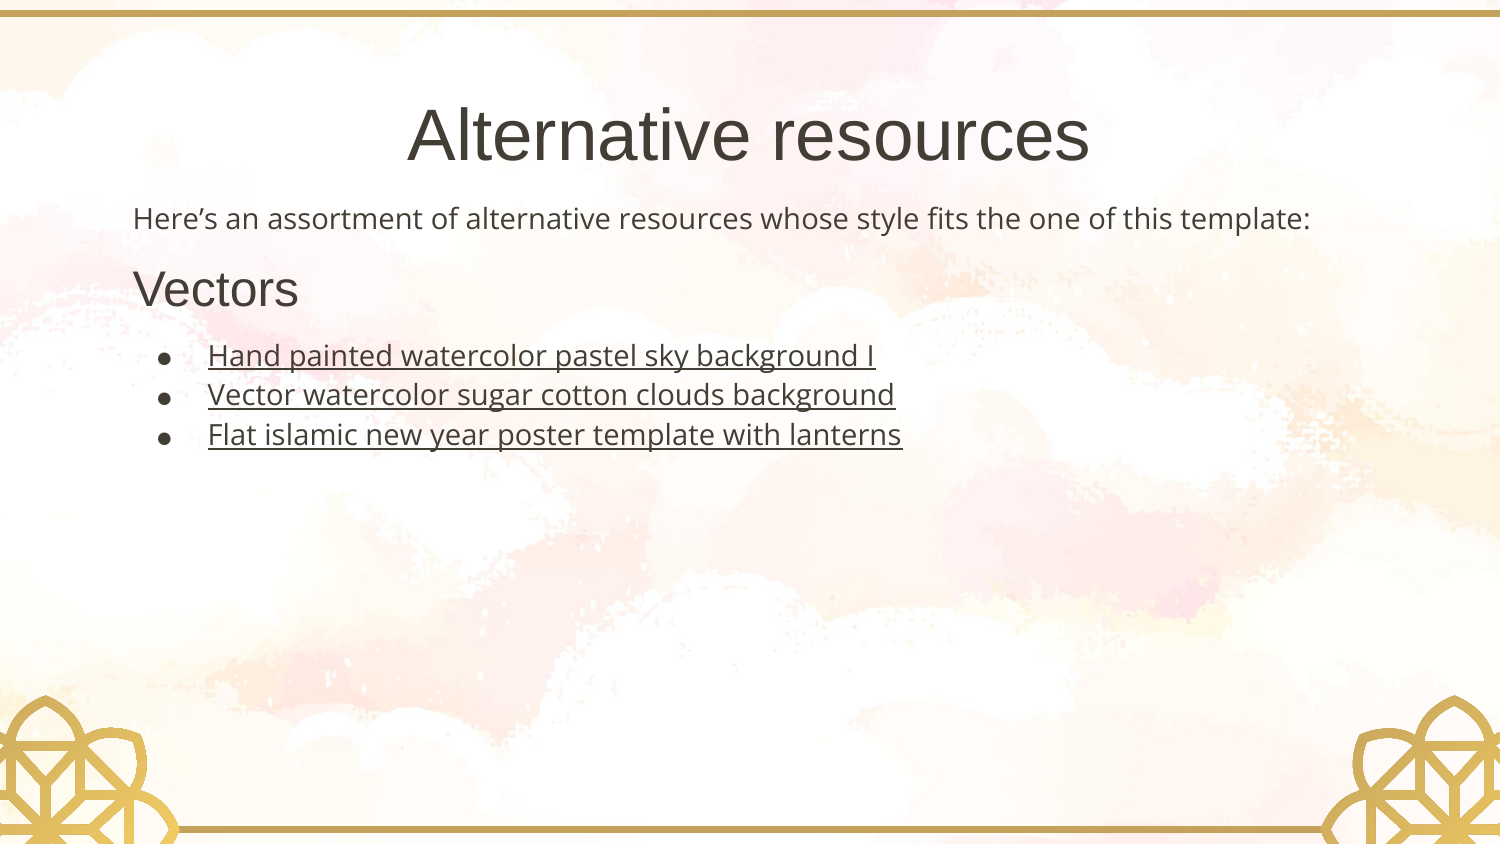

# Alternative resources
Here’s an assortment of alternative resources whose style fits the one of this template:
Vectors
Hand painted watercolor pastel sky background I
Vector watercolor sugar cotton clouds background
Flat islamic new year poster template with lanterns